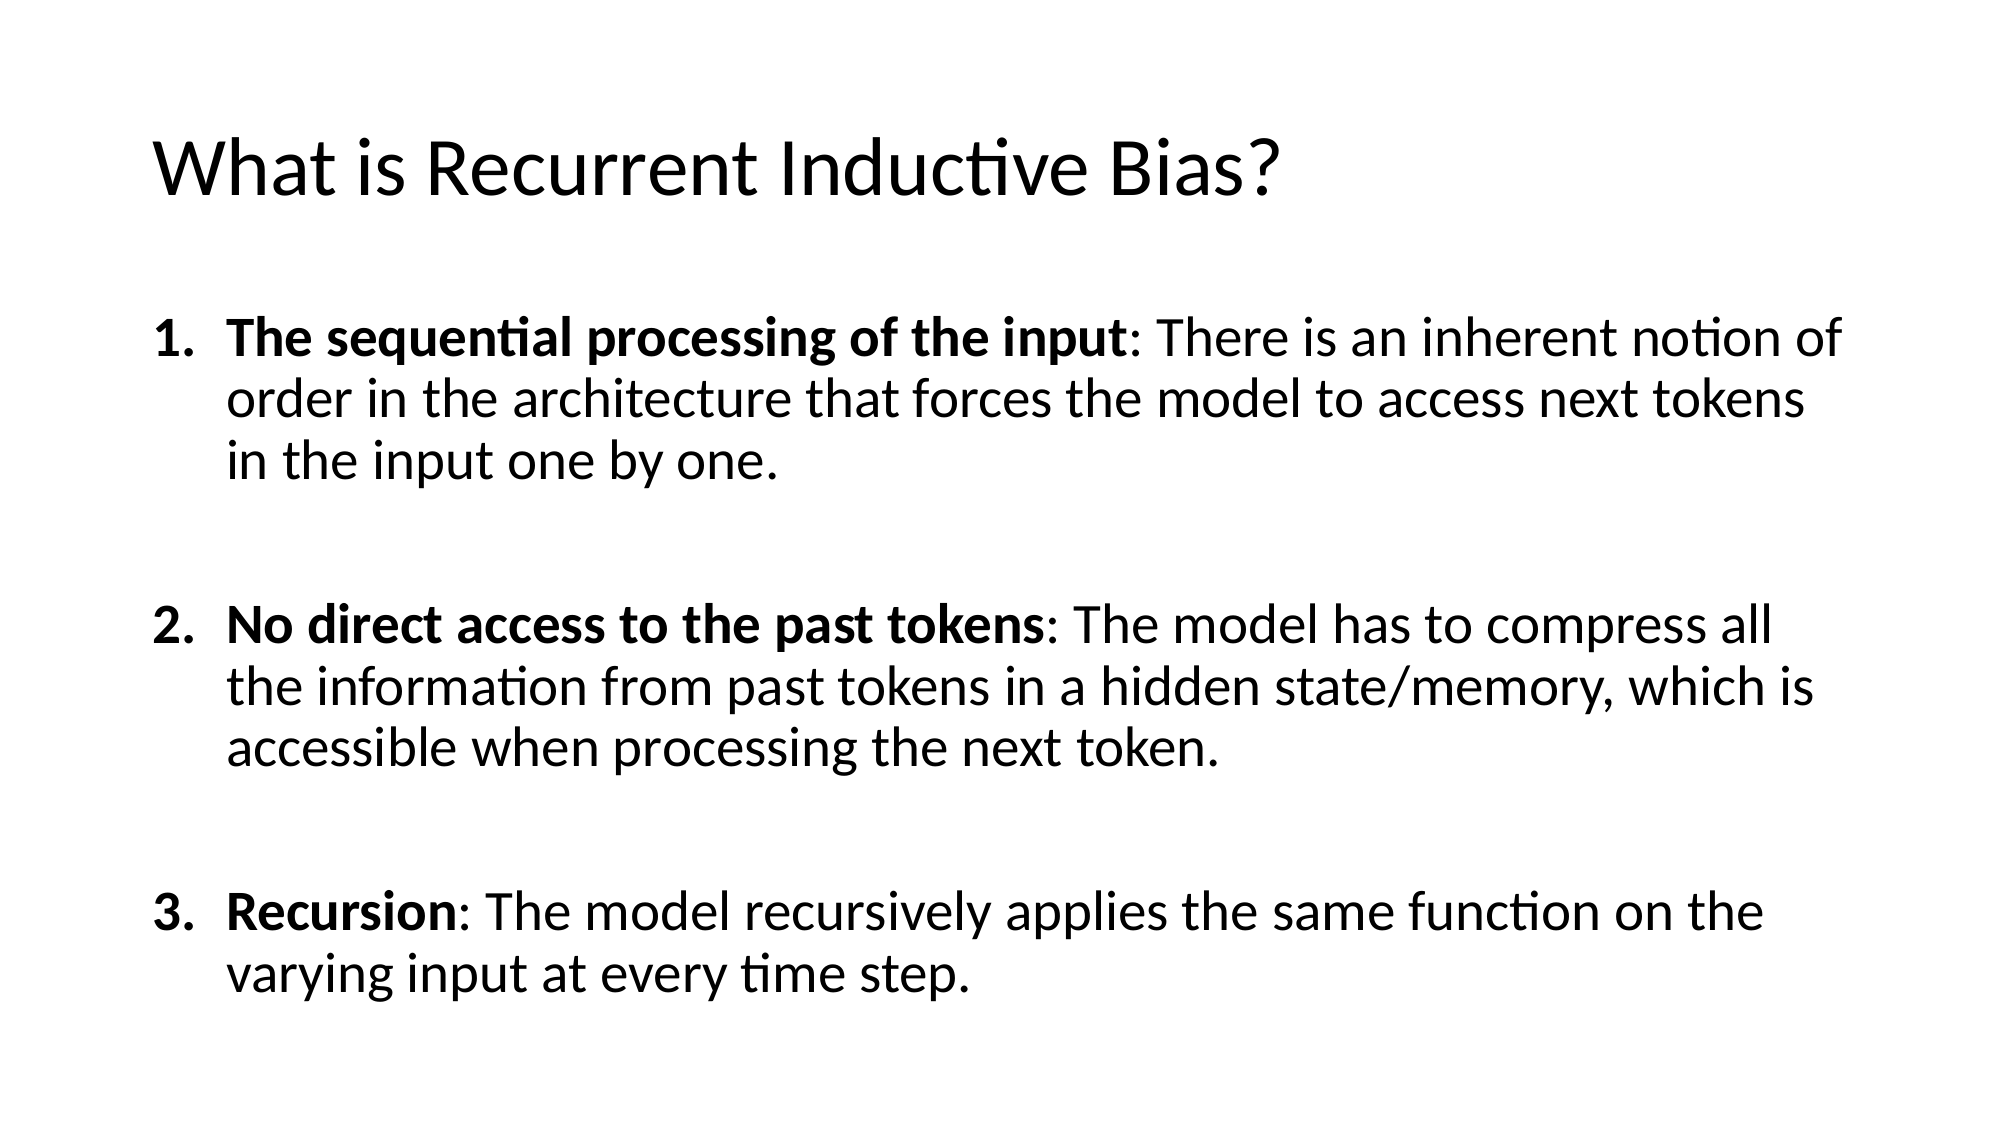

# What is Recurrent Inductive Bias?
The sequential processing of the input: There is an inherent notion of order in the architecture that forces the model to access next tokens in the input one by one.

No direct access to the past tokens: The model has to compress all the information from past tokens in a hidden state/memory, which is accessible when processing the next token.

Recursion: The model recursively applies the same function on the varying input at every time step.